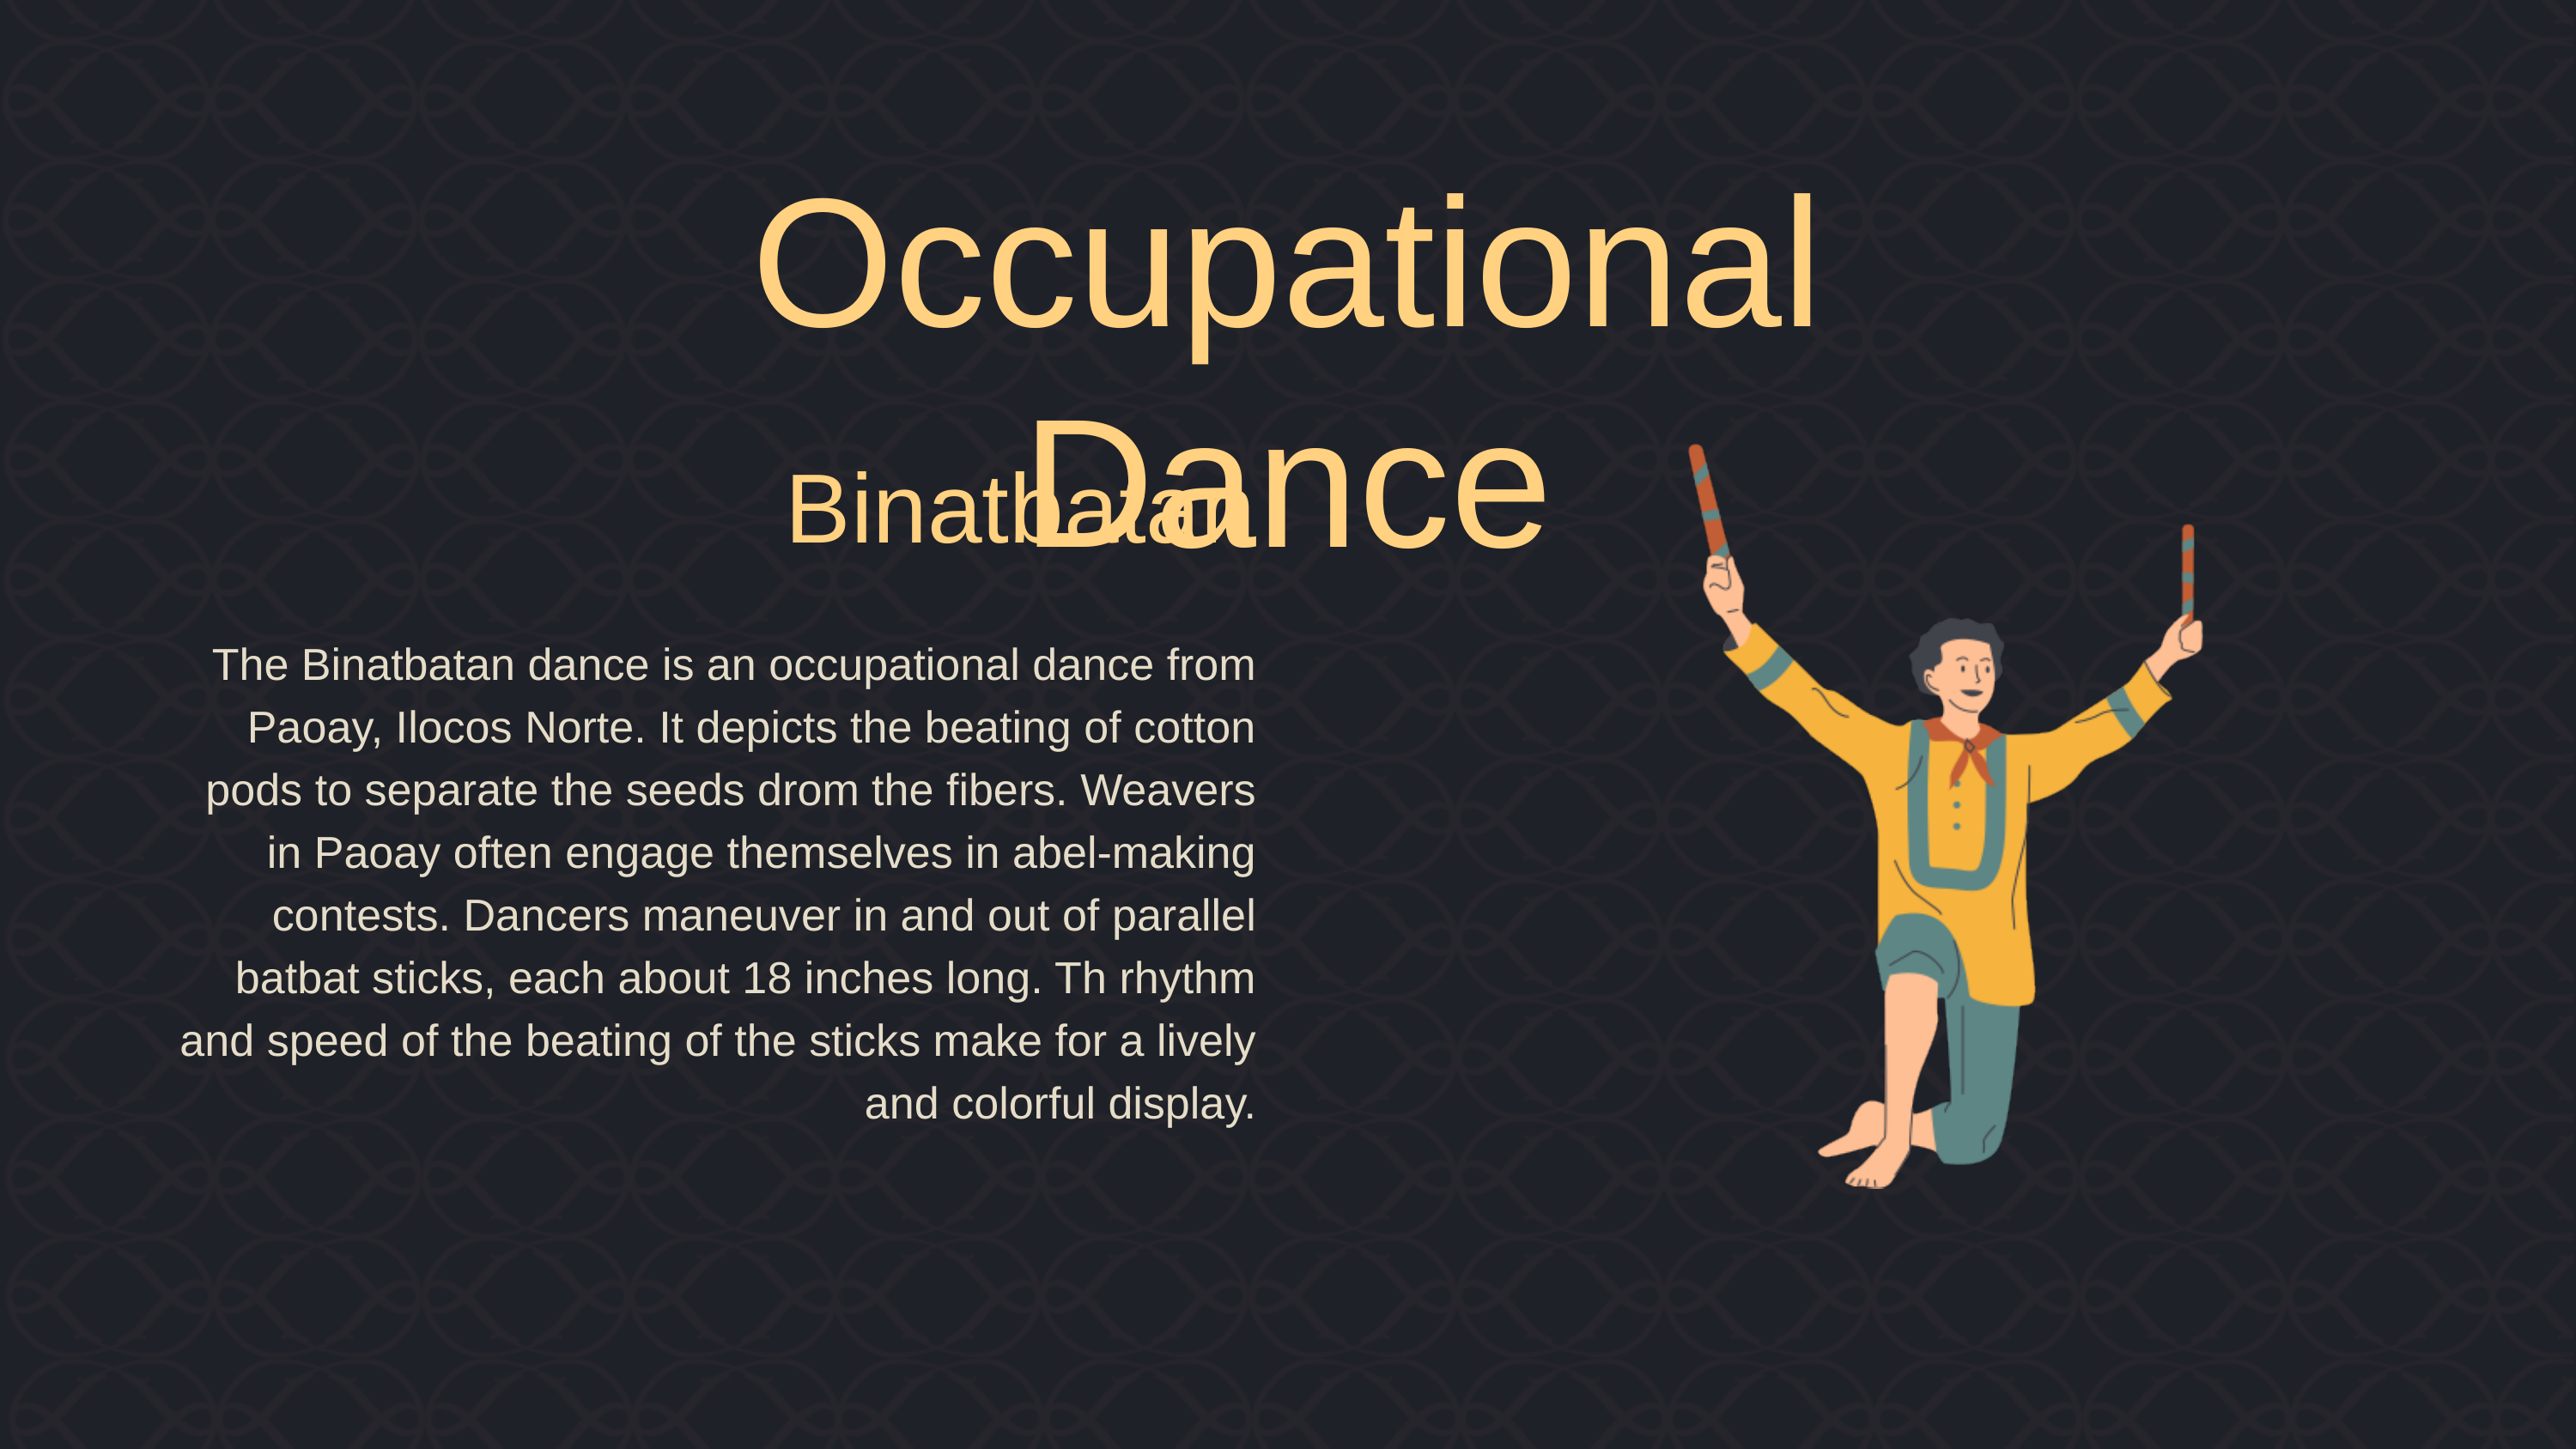

Occupational Dance
Binatbatan

The Binatbatan dance is an occupational dance from Paoay, Ilocos Norte. It depicts the beating of cotton pods to separate the seeds drom the fibers. Weavers in Paoay often engage themselves in abel-making contests. Dancers maneuver in and out of parallel batbat sticks, each about 18 inches long. Th rhythm and speed of the beating of the sticks make for a lively and colorful display.